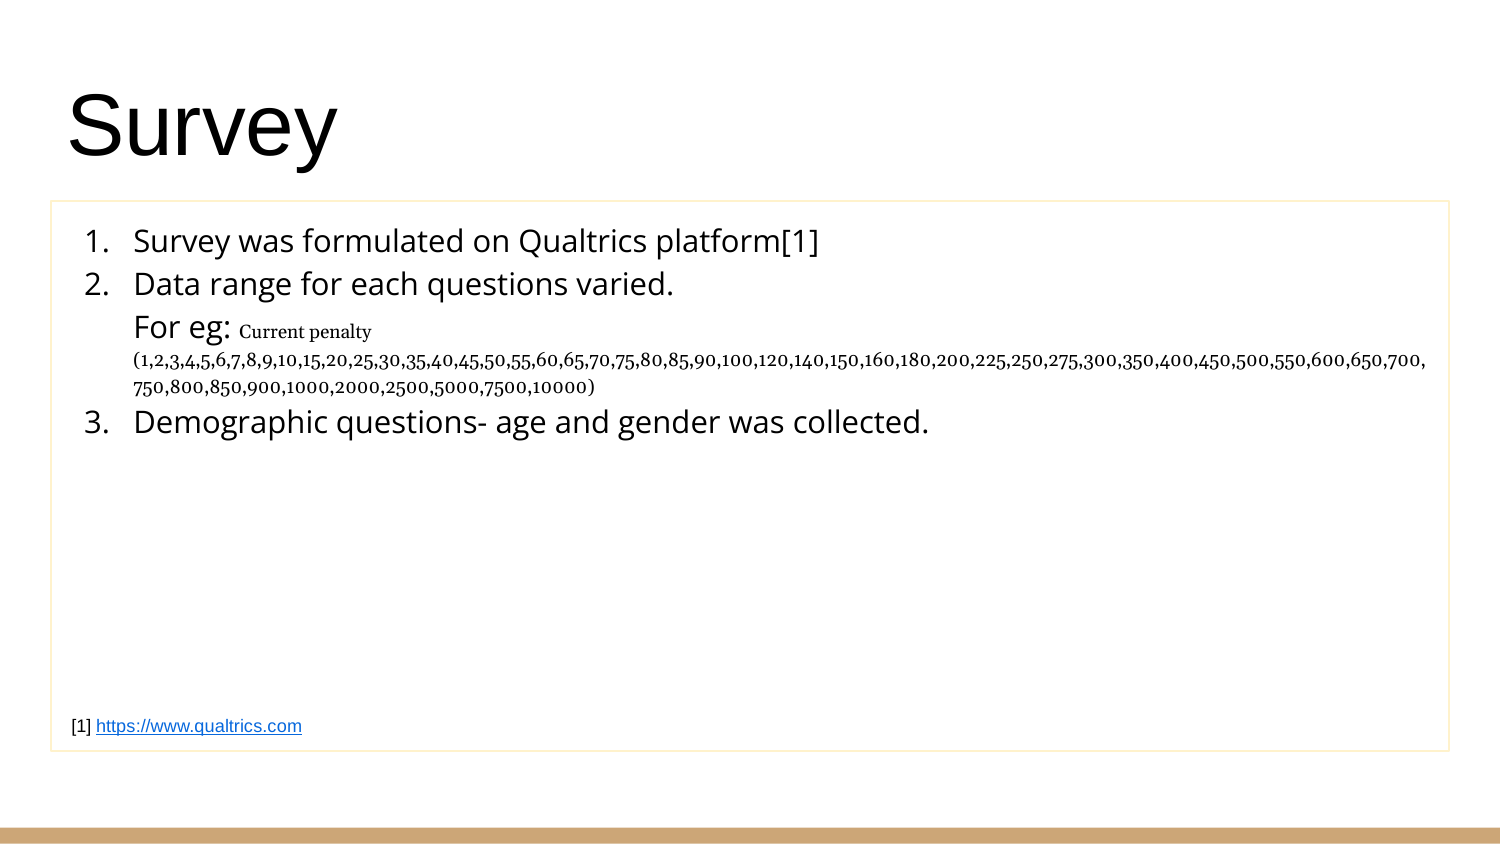

# Survey
Survey was formulated on Qualtrics platform[1]
Data range for each questions varied.
For eg: Current penalty
(1,2,3,4,5,6,7,8,9,10,15,20,25,30,35,40,45,50,55,60,65,70,75,80,85,90,100,120,140,150,160,180,200,225,250,275,300,350,400,450,500,550,600,650,700,750,800,850,900,1000,2000,2500,5000,7500,10000)
Demographic questions- age and gender was collected.

 [1] https://www.qualtrics.com